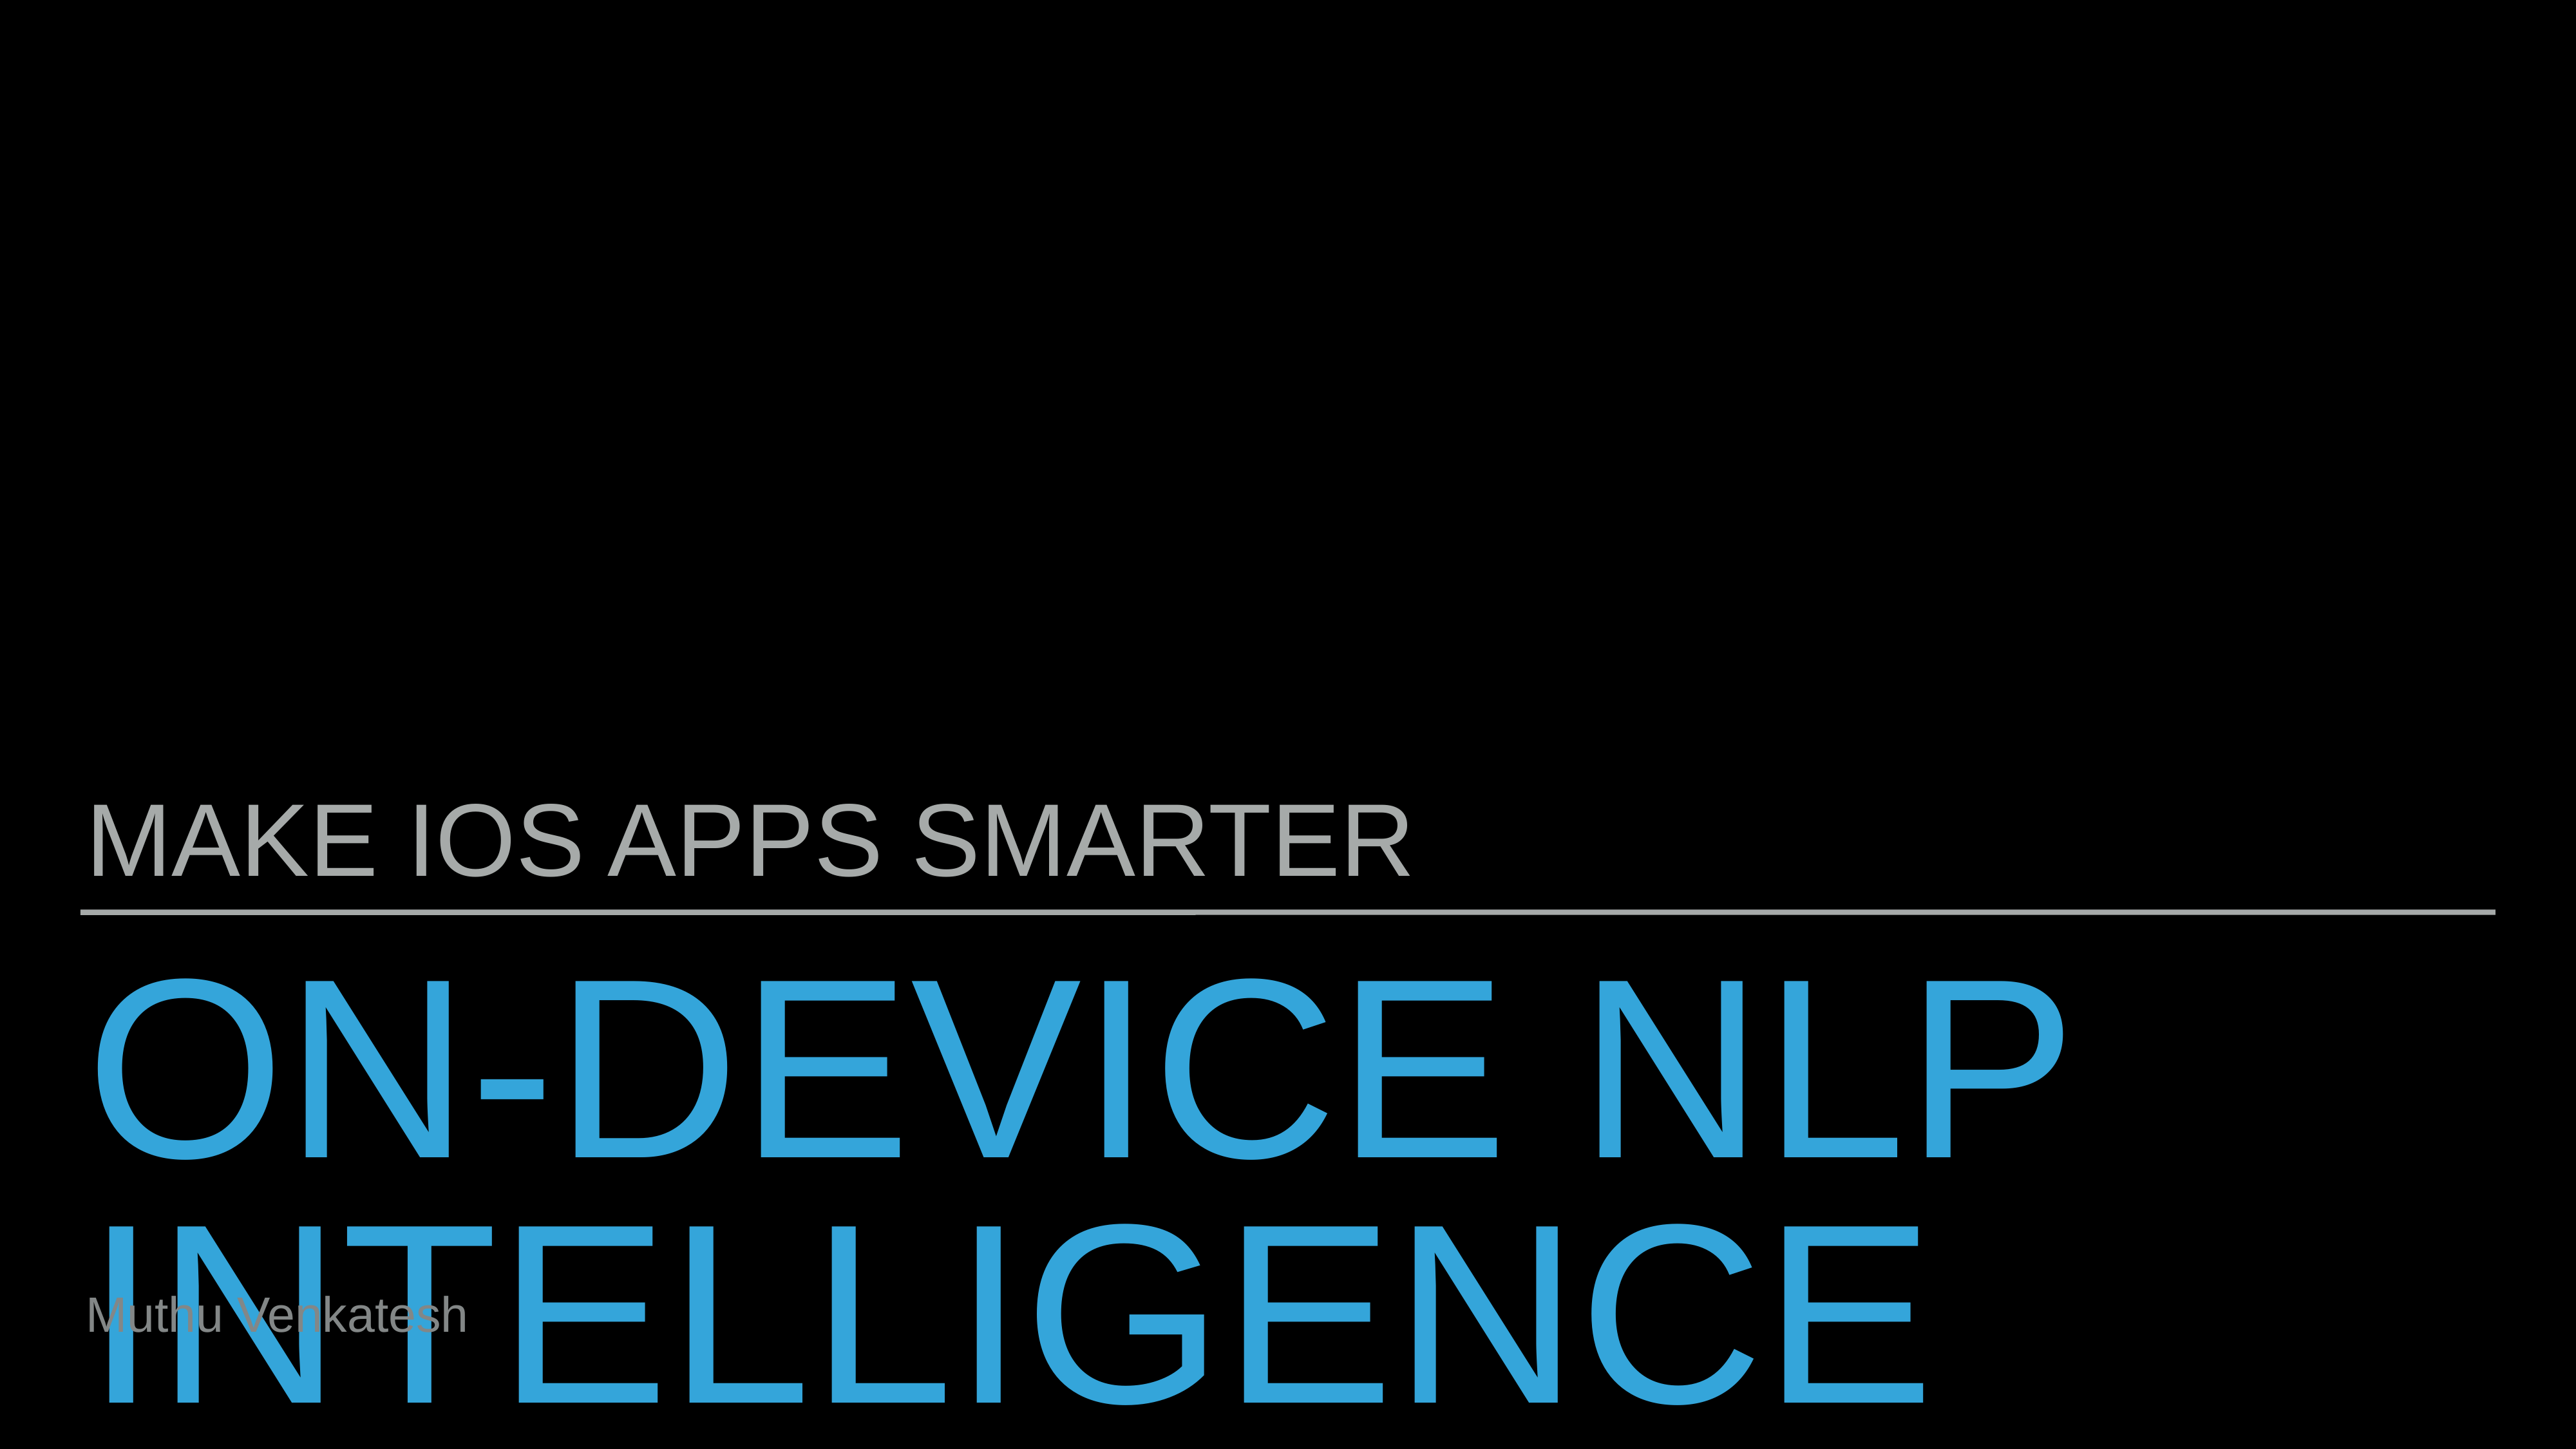

Make iOS apps smarter
# on-Device nlp intelligence
Muthu Venkatesh